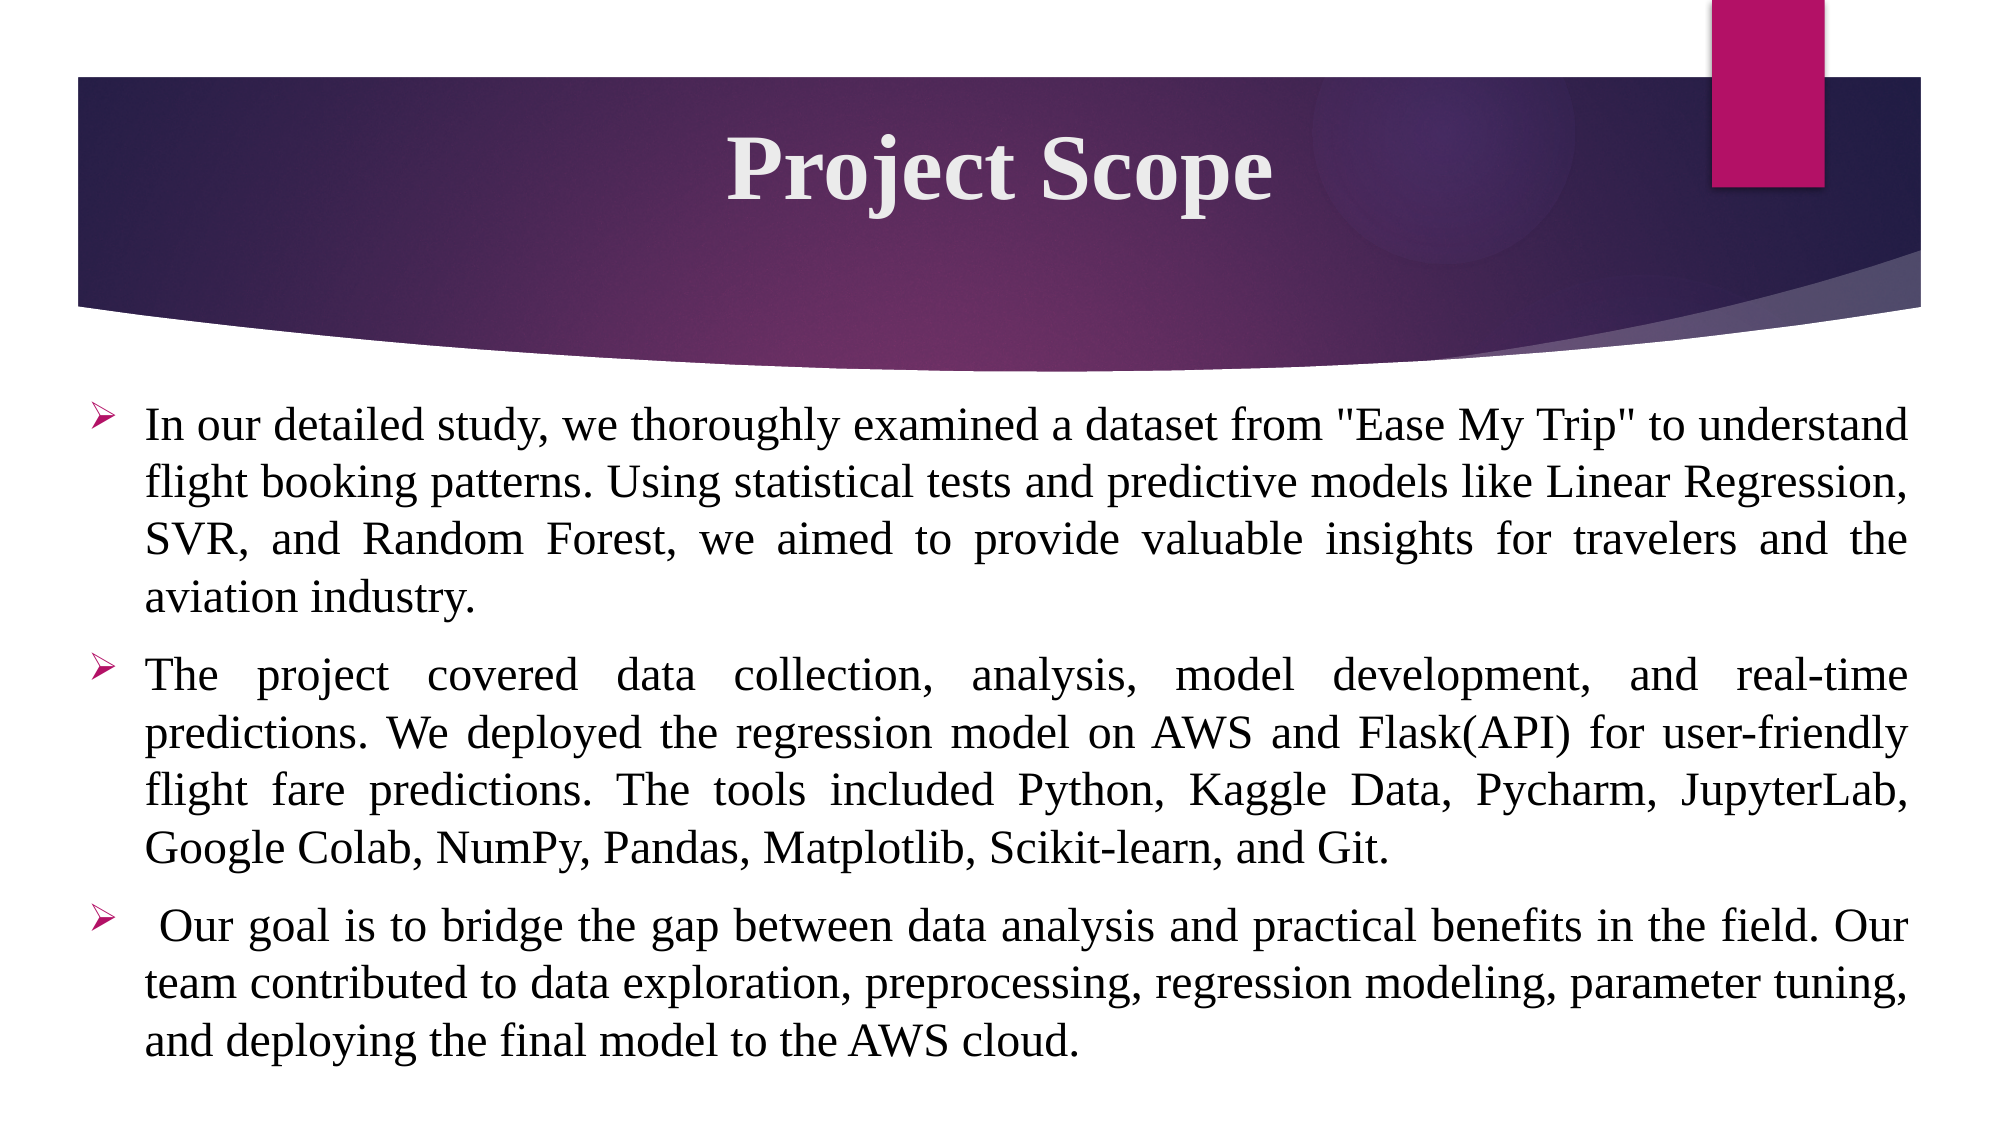

# Project Scope
In our detailed study, we thoroughly examined a dataset from "Ease My Trip" to understand flight booking patterns. Using statistical tests and predictive models like Linear Regression, SVR, and Random Forest, we aimed to provide valuable insights for travelers and the aviation industry.
The project covered data collection, analysis, model development, and real-time predictions. We deployed the regression model on AWS and Flask(API) for user-friendly flight fare predictions. The tools included Python, Kaggle Data, Pycharm, JupyterLab, Google Colab, NumPy, Pandas, Matplotlib, Scikit-learn, and Git.
 Our goal is to bridge the gap between data analysis and practical benefits in the field. Our team contributed to data exploration, preprocessing, regression modeling, parameter tuning, and deploying the final model to the AWS cloud.